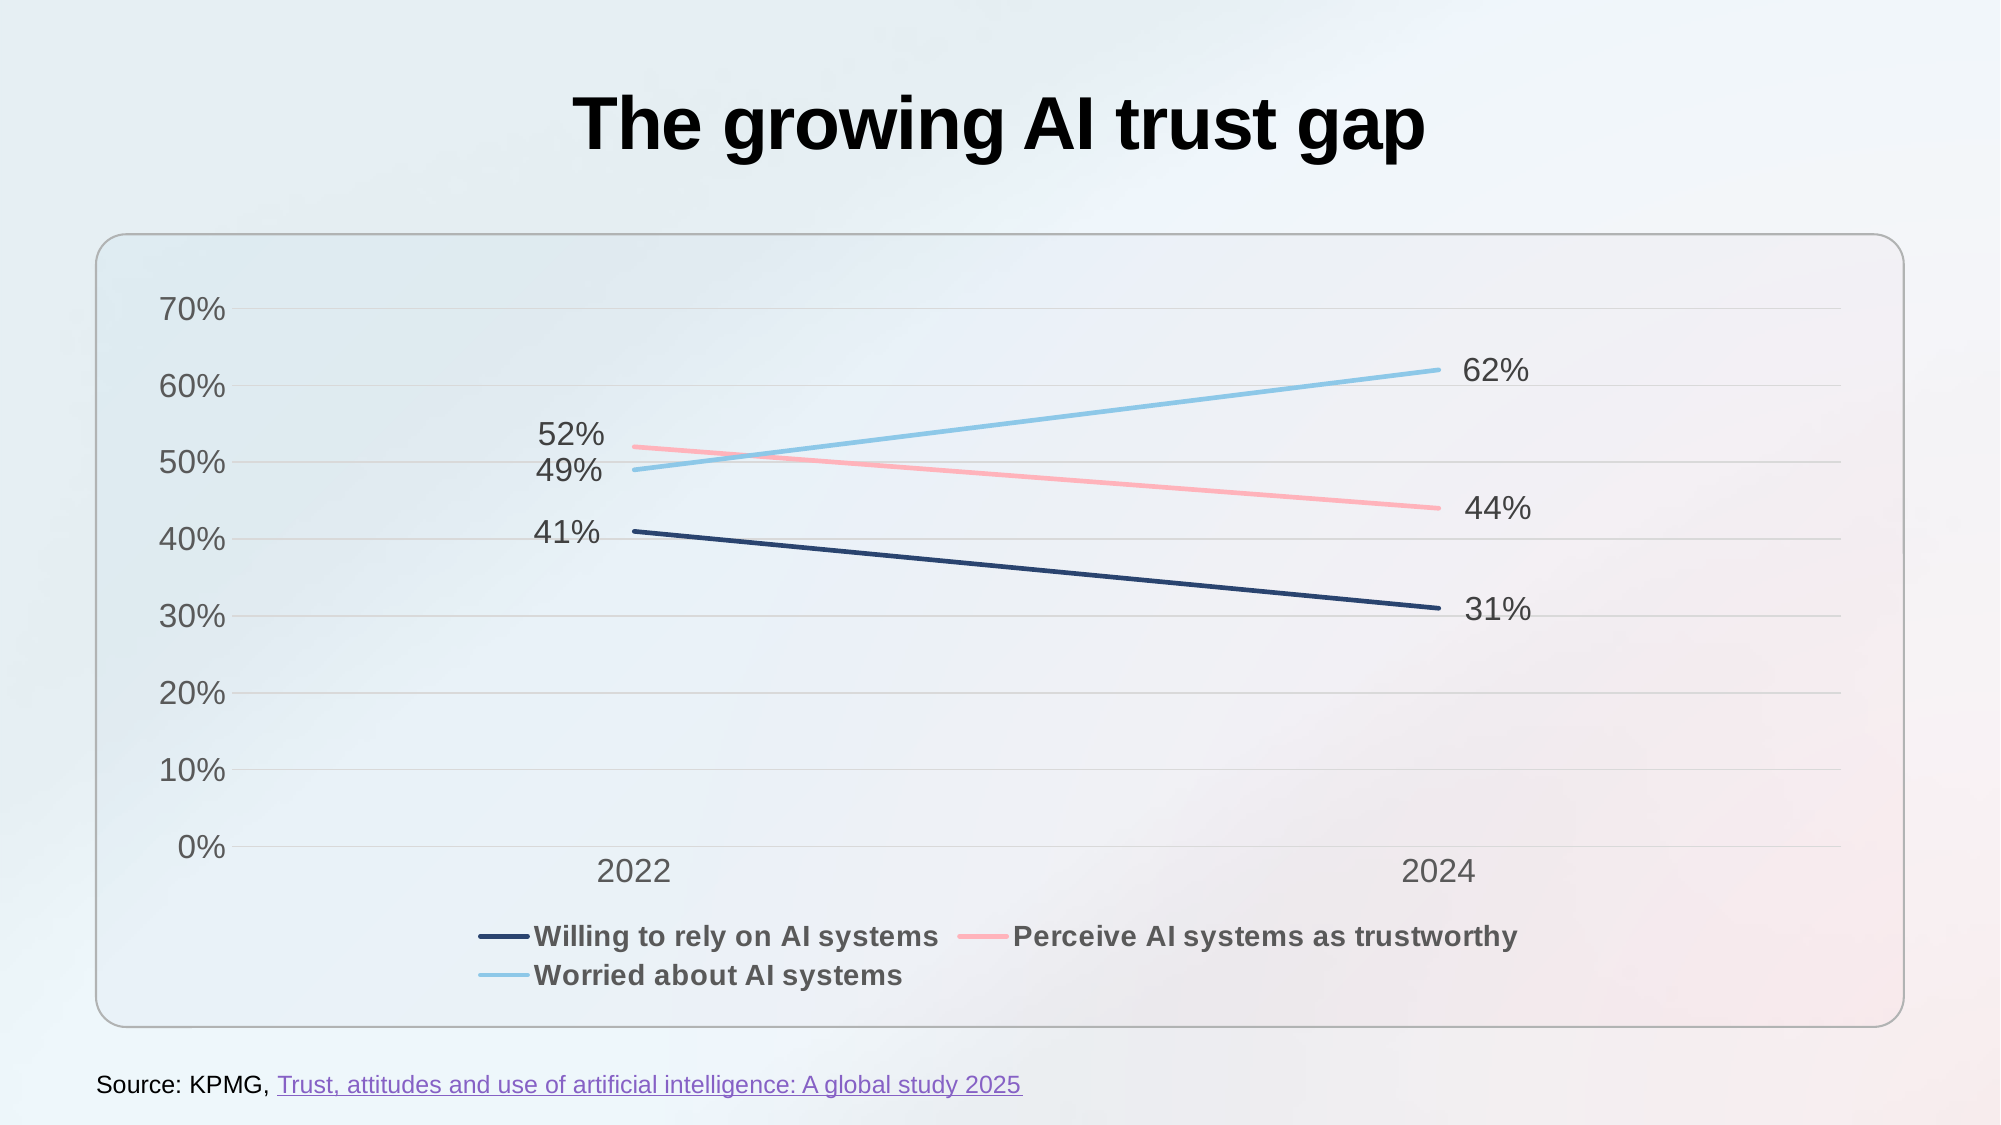

# The growing AI trust gap

### Chart

| Category | Willing to rely on AI systems | Perceive AI systems as trustworthy | Worried about AI systems |
|---|---|---|---|
| 2022 | 0.41 | 0.52 | 0.49 |
| 2024 | 0.31 | 0.44 | 0.62 |
Source: KPMG, Trust, attitudes and use of artificial intelligence: A global study 2025